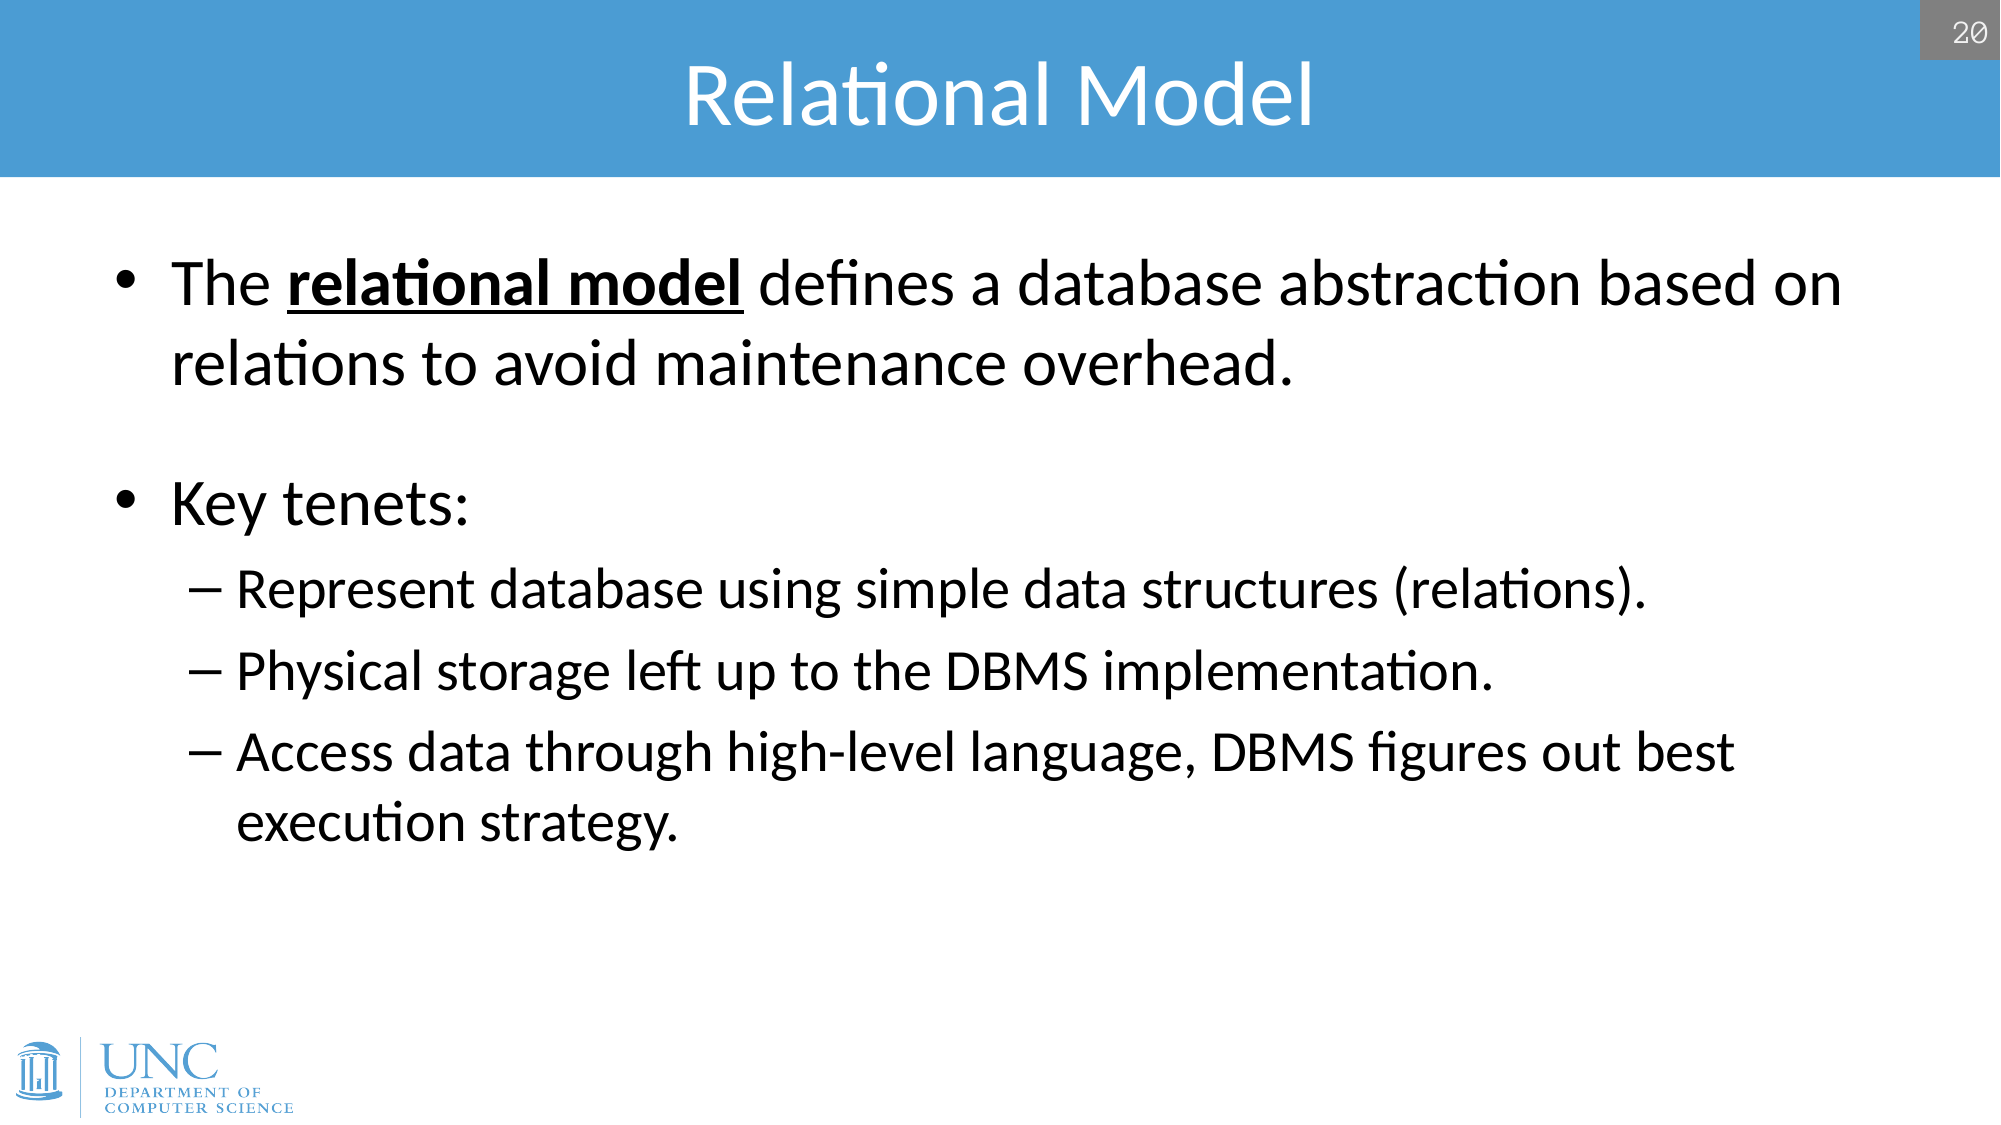

# Relational Model
20
The relational model defines a database abstraction based on relations to avoid maintenance overhead.

Key tenets:
Represent database using simple data structures (relations).
Physical storage left up to the DBMS implementation.
Access data through high-level language, DBMS figures out best execution strategy.